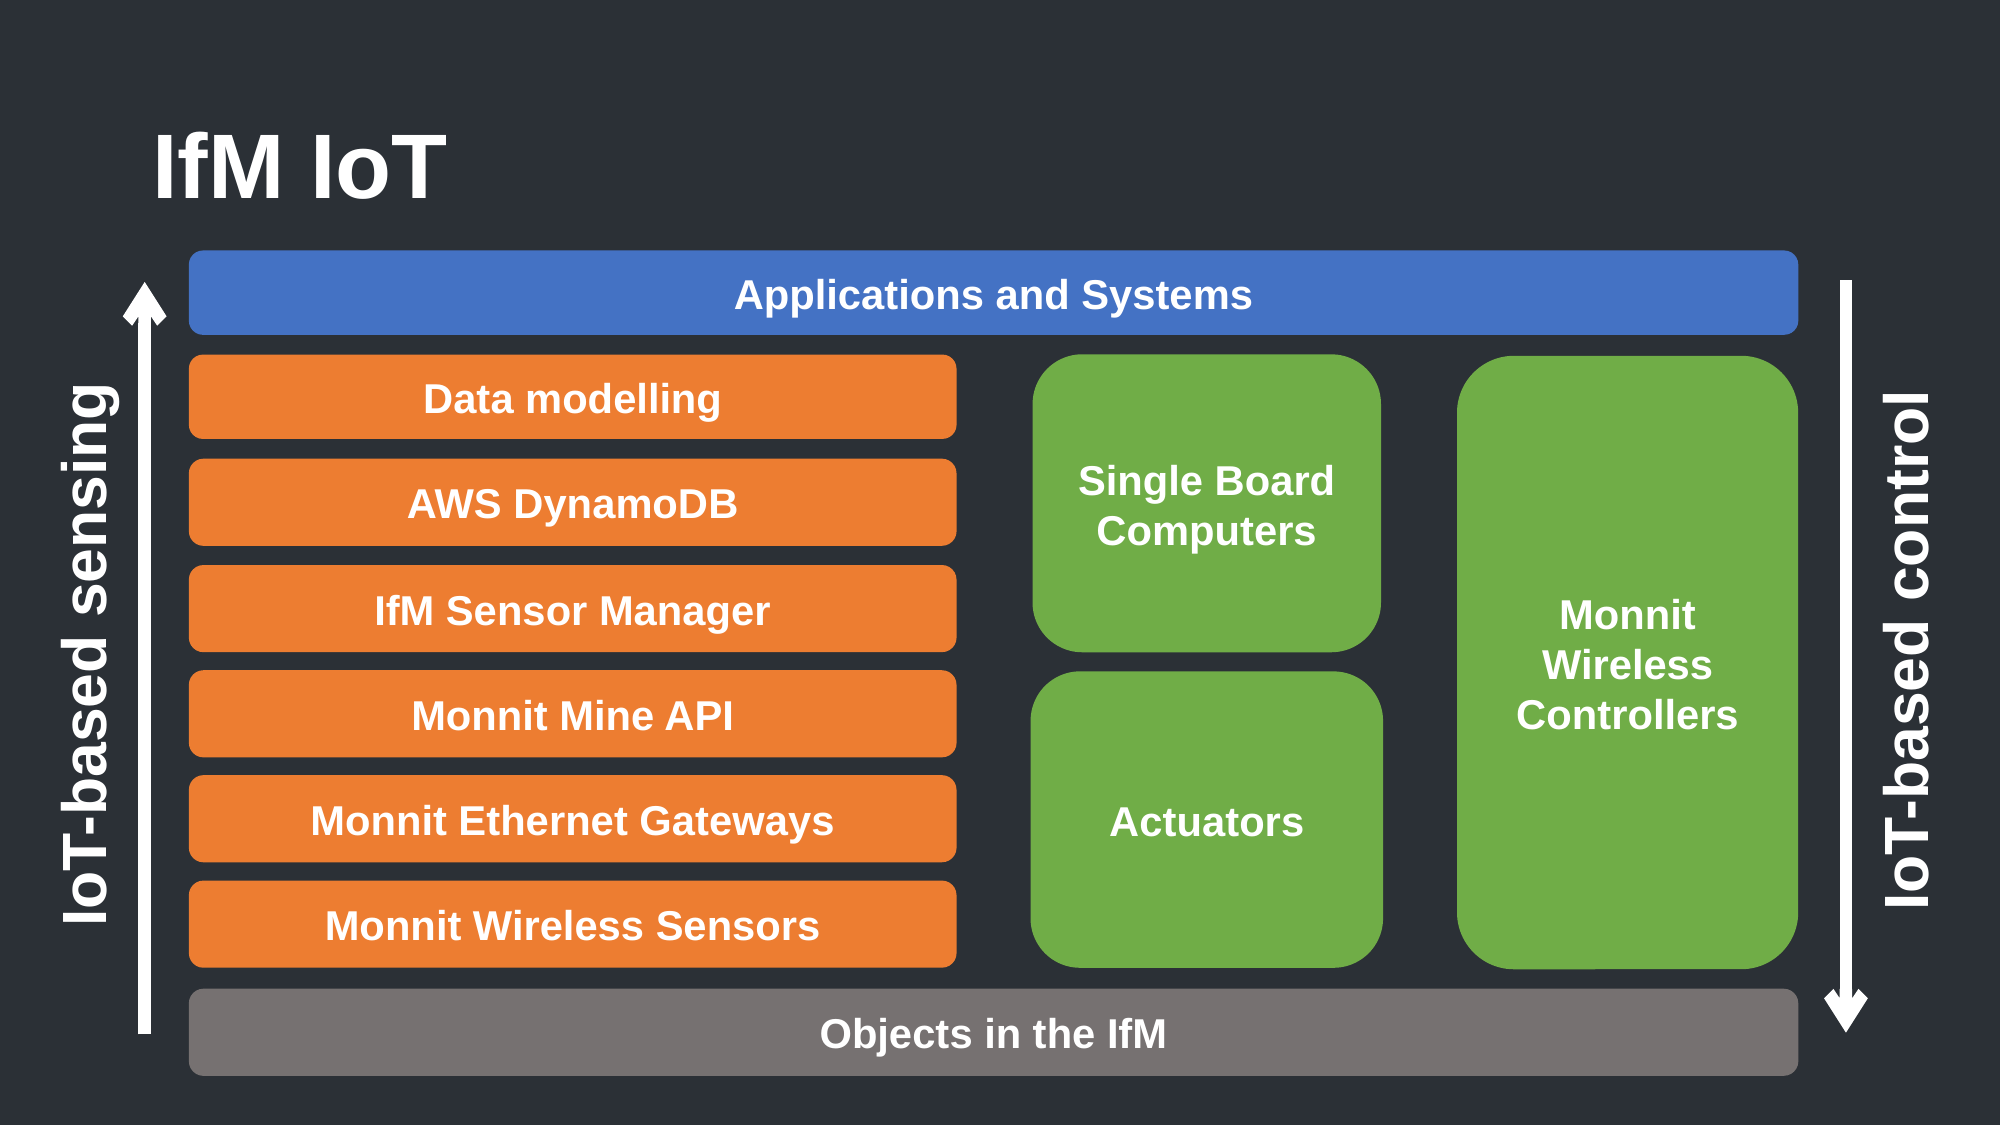

# IfM IoT
Applications and Systems
Single Board Computers
Data modelling
Monnit Wireless Controllers
AWS DynamoDB
IfM Sensor Manager
IoT-based control
IoT-based sensing
Monnit Mine API
Actuators
Monnit Ethernet Gateways
Monnit Wireless Sensors
Objects in the IfM